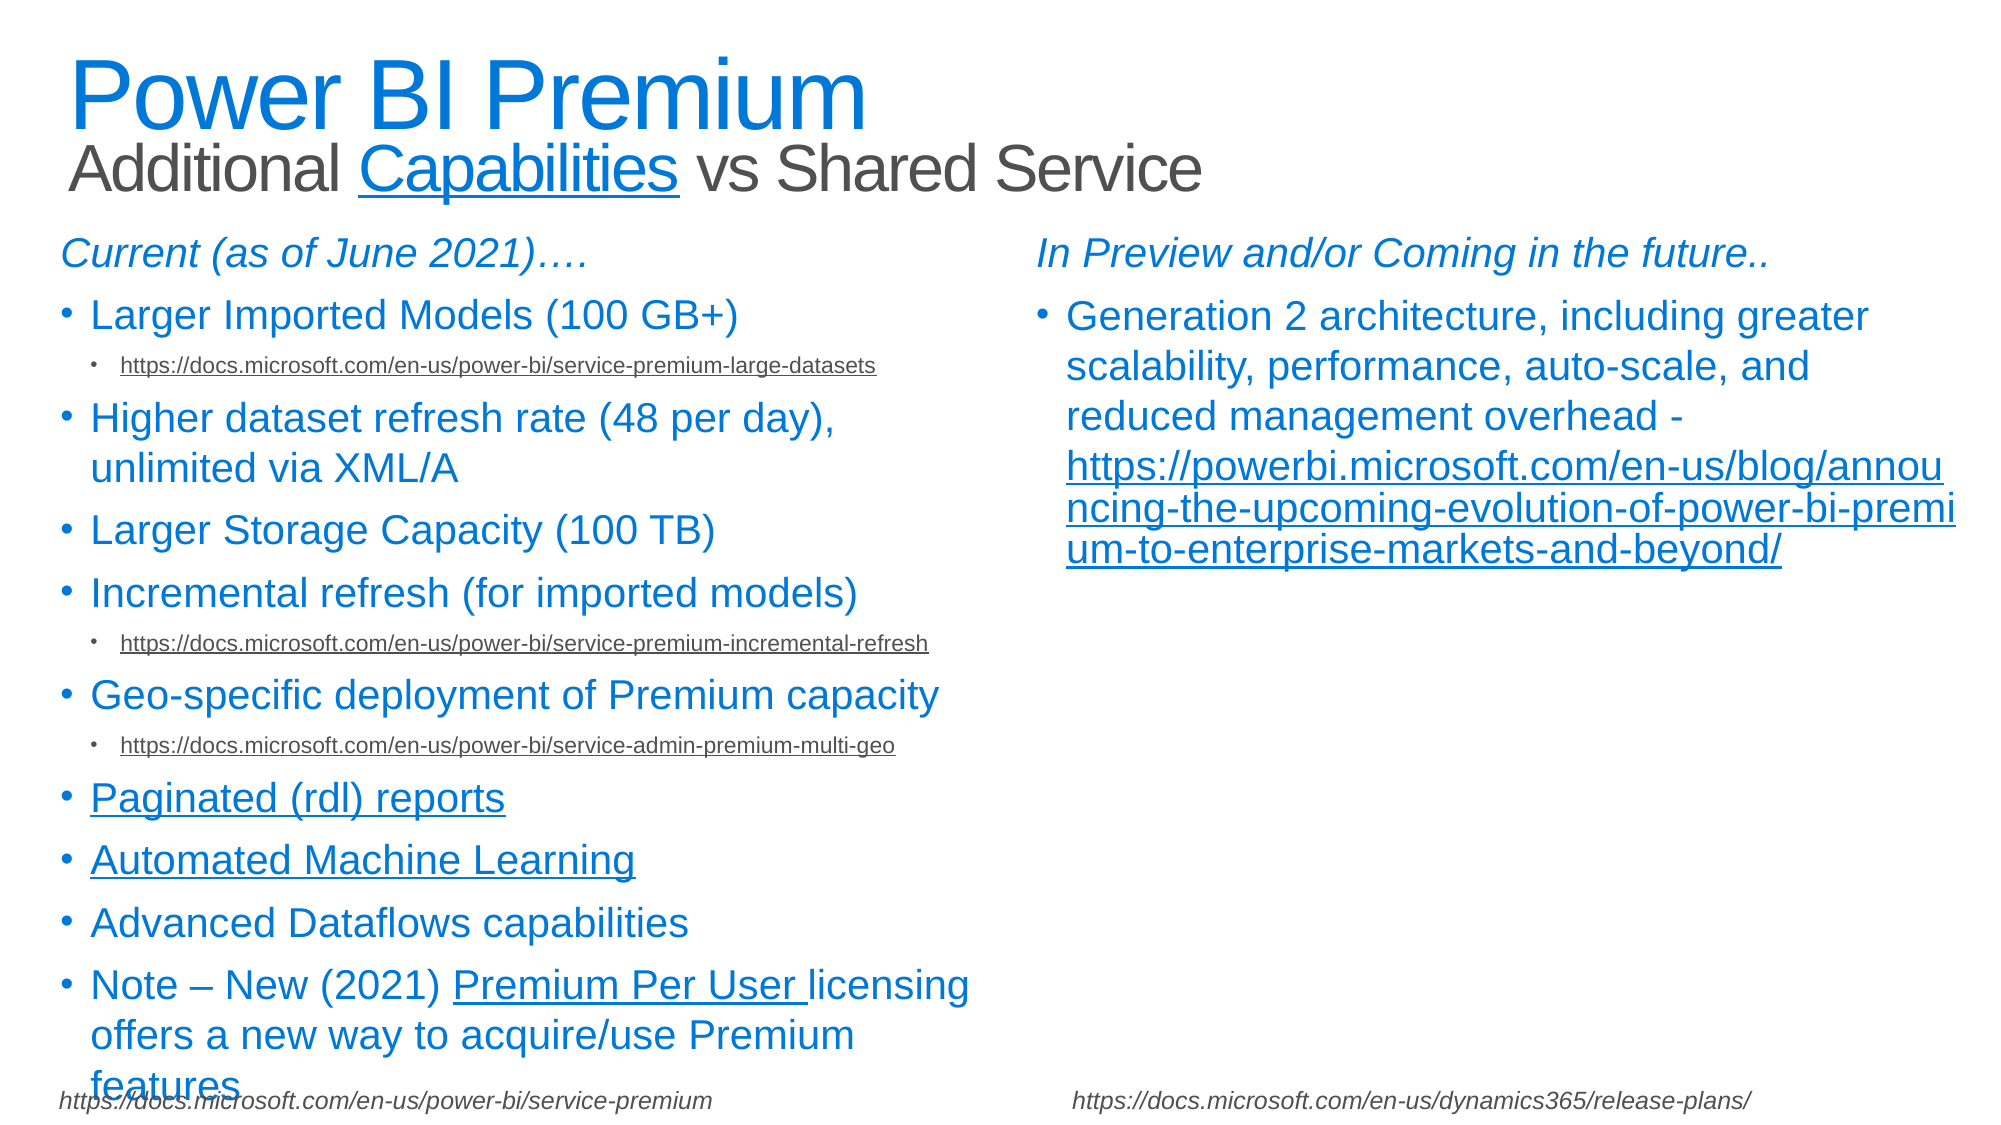

# Power BI Premium Additional Capabilities vs Shared Service
Current (as of June 2021)….
Larger Imported Models (100 GB+)
https://docs.microsoft.com/en-us/power-bi/service-premium-large-datasets
Higher dataset refresh rate (48 per day), unlimited via XML/A
Larger Storage Capacity (100 TB)
Incremental refresh (for imported models)
https://docs.microsoft.com/en-us/power-bi/service-premium-incremental-refresh
Geo-specific deployment of Premium capacity
https://docs.microsoft.com/en-us/power-bi/service-admin-premium-multi-geo
Paginated (rdl) reports
Automated Machine Learning
Advanced Dataflows capabilities
Note – New (2021) Premium Per User licensing offers a new way to acquire/use Premium features

In Preview and/or Coming in the future..
Generation 2 architecture, including greater scalability, performance, auto-scale, and reduced management overhead -  https://powerbi.microsoft.com/en-us/blog/announcing-the-upcoming-evolution-of-power-bi-premium-to-enterprise-markets-and-beyond/
https://docs.microsoft.com/en-us/power-bi/service-premium
https://docs.microsoft.com/en-us/dynamics365/release-plans/